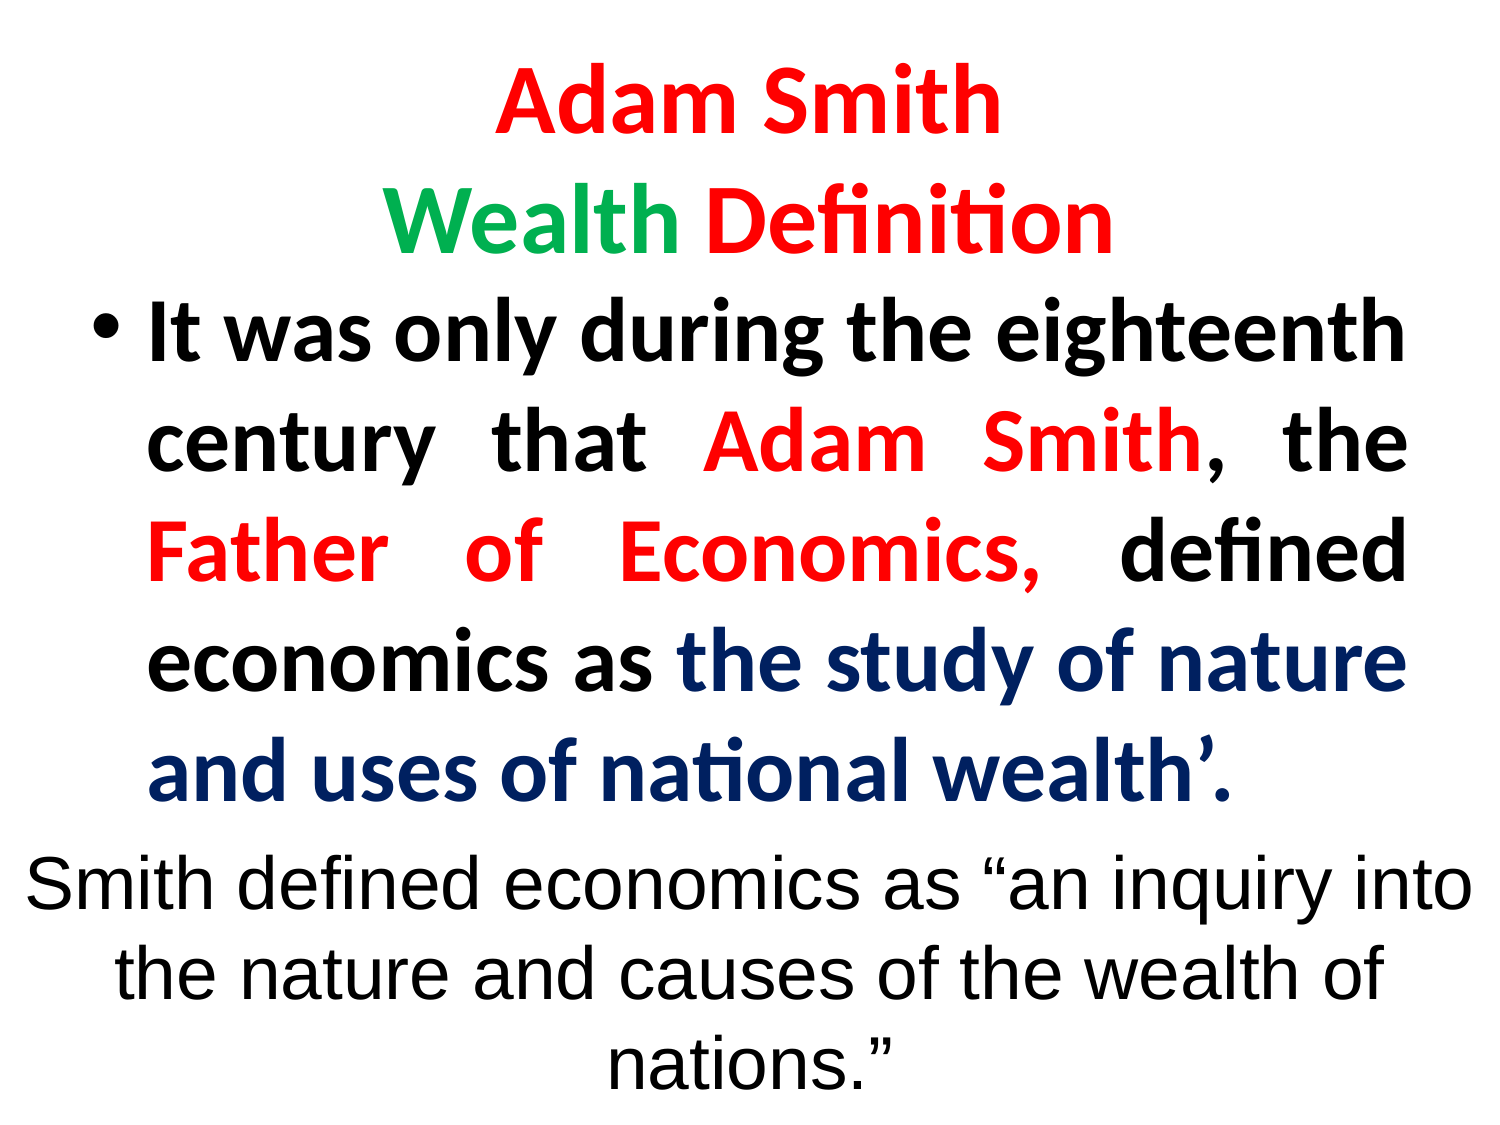

# Adam Smith Wealth Definition
It was only during the eighteenth century that Adam Smith, the Father of Economics, defined economics as the study of nature and uses of national wealth’.
Smith defined economics as “an inquiry into the nature and causes of the wealth of nations.”